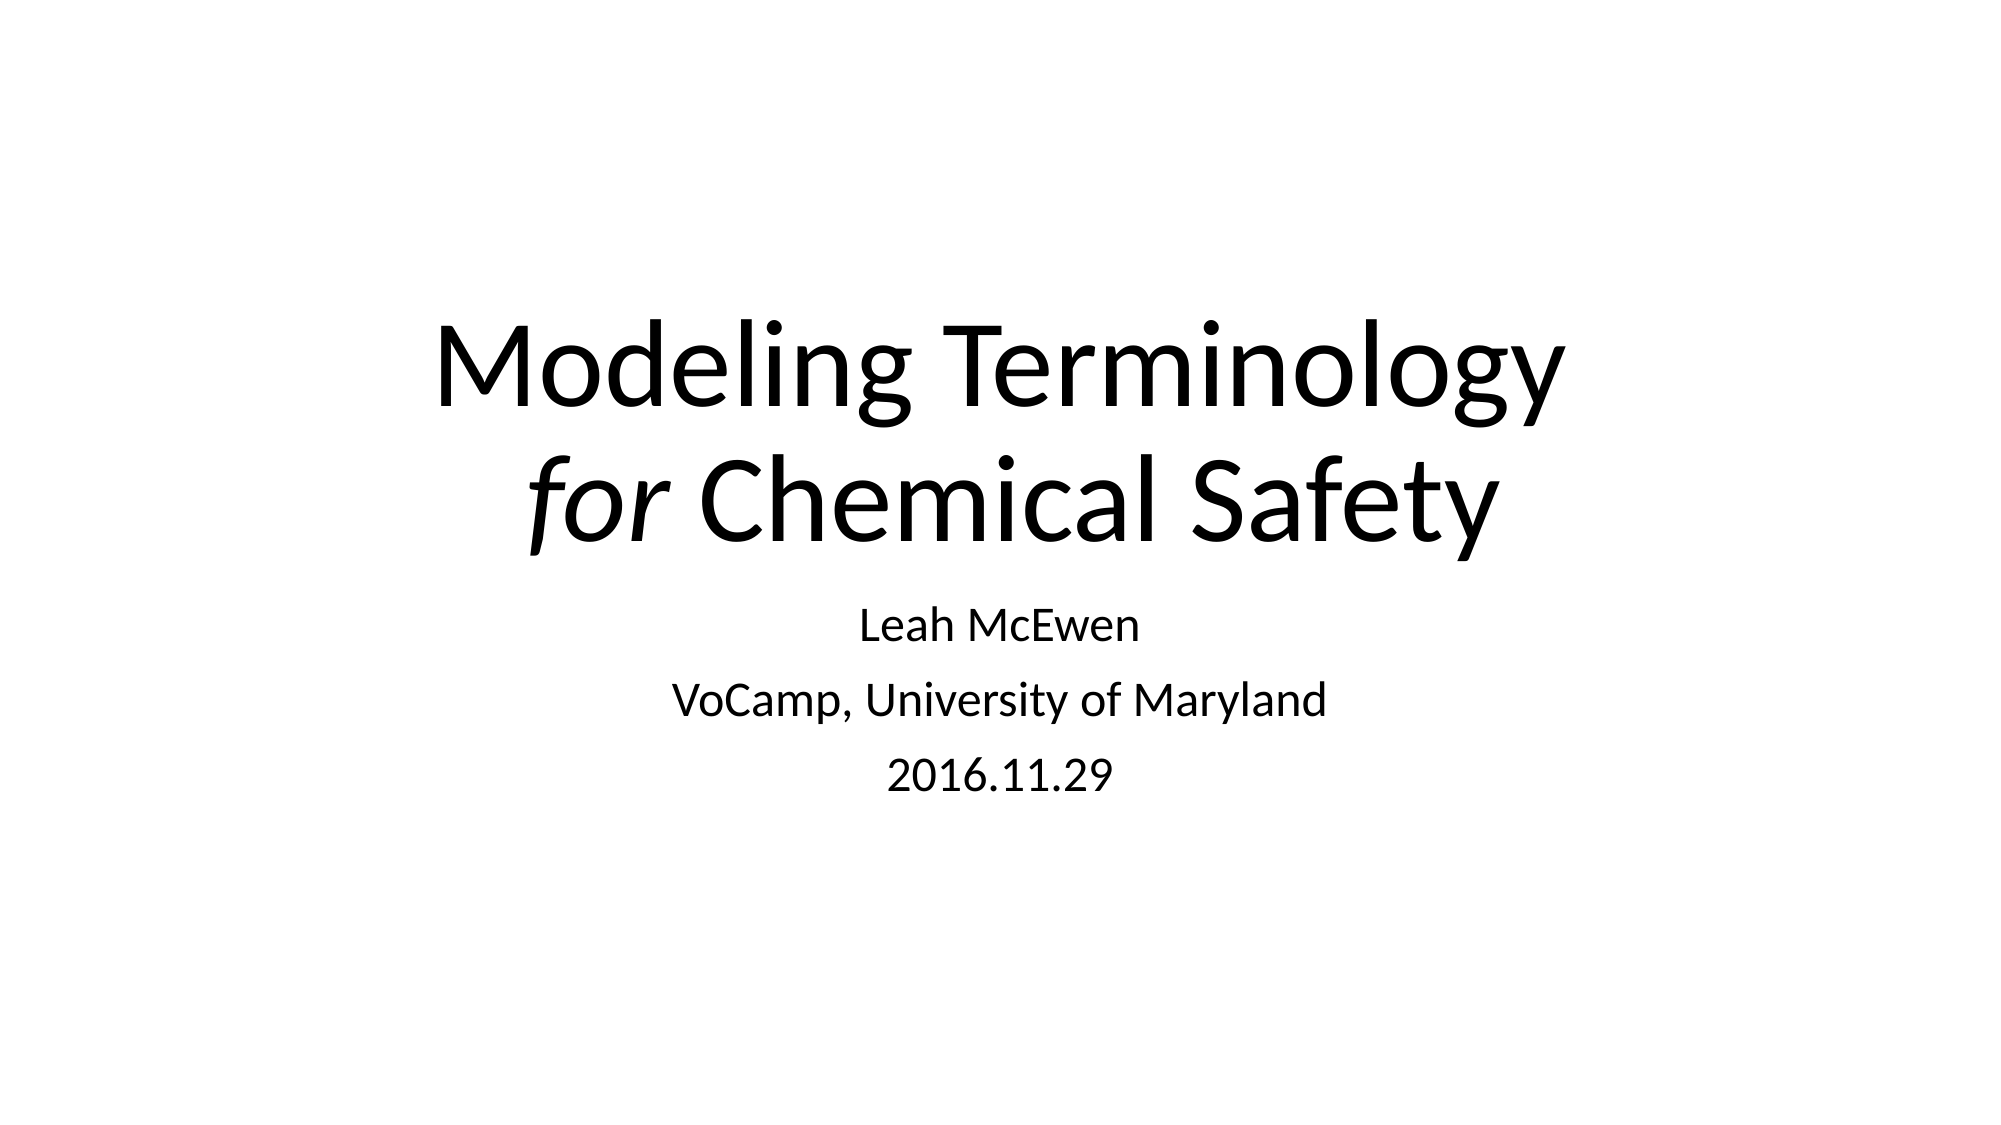

# Modeling Terminology for Chemical Safety
Leah McEwen
VoCamp, University of Maryland
2016.11.29